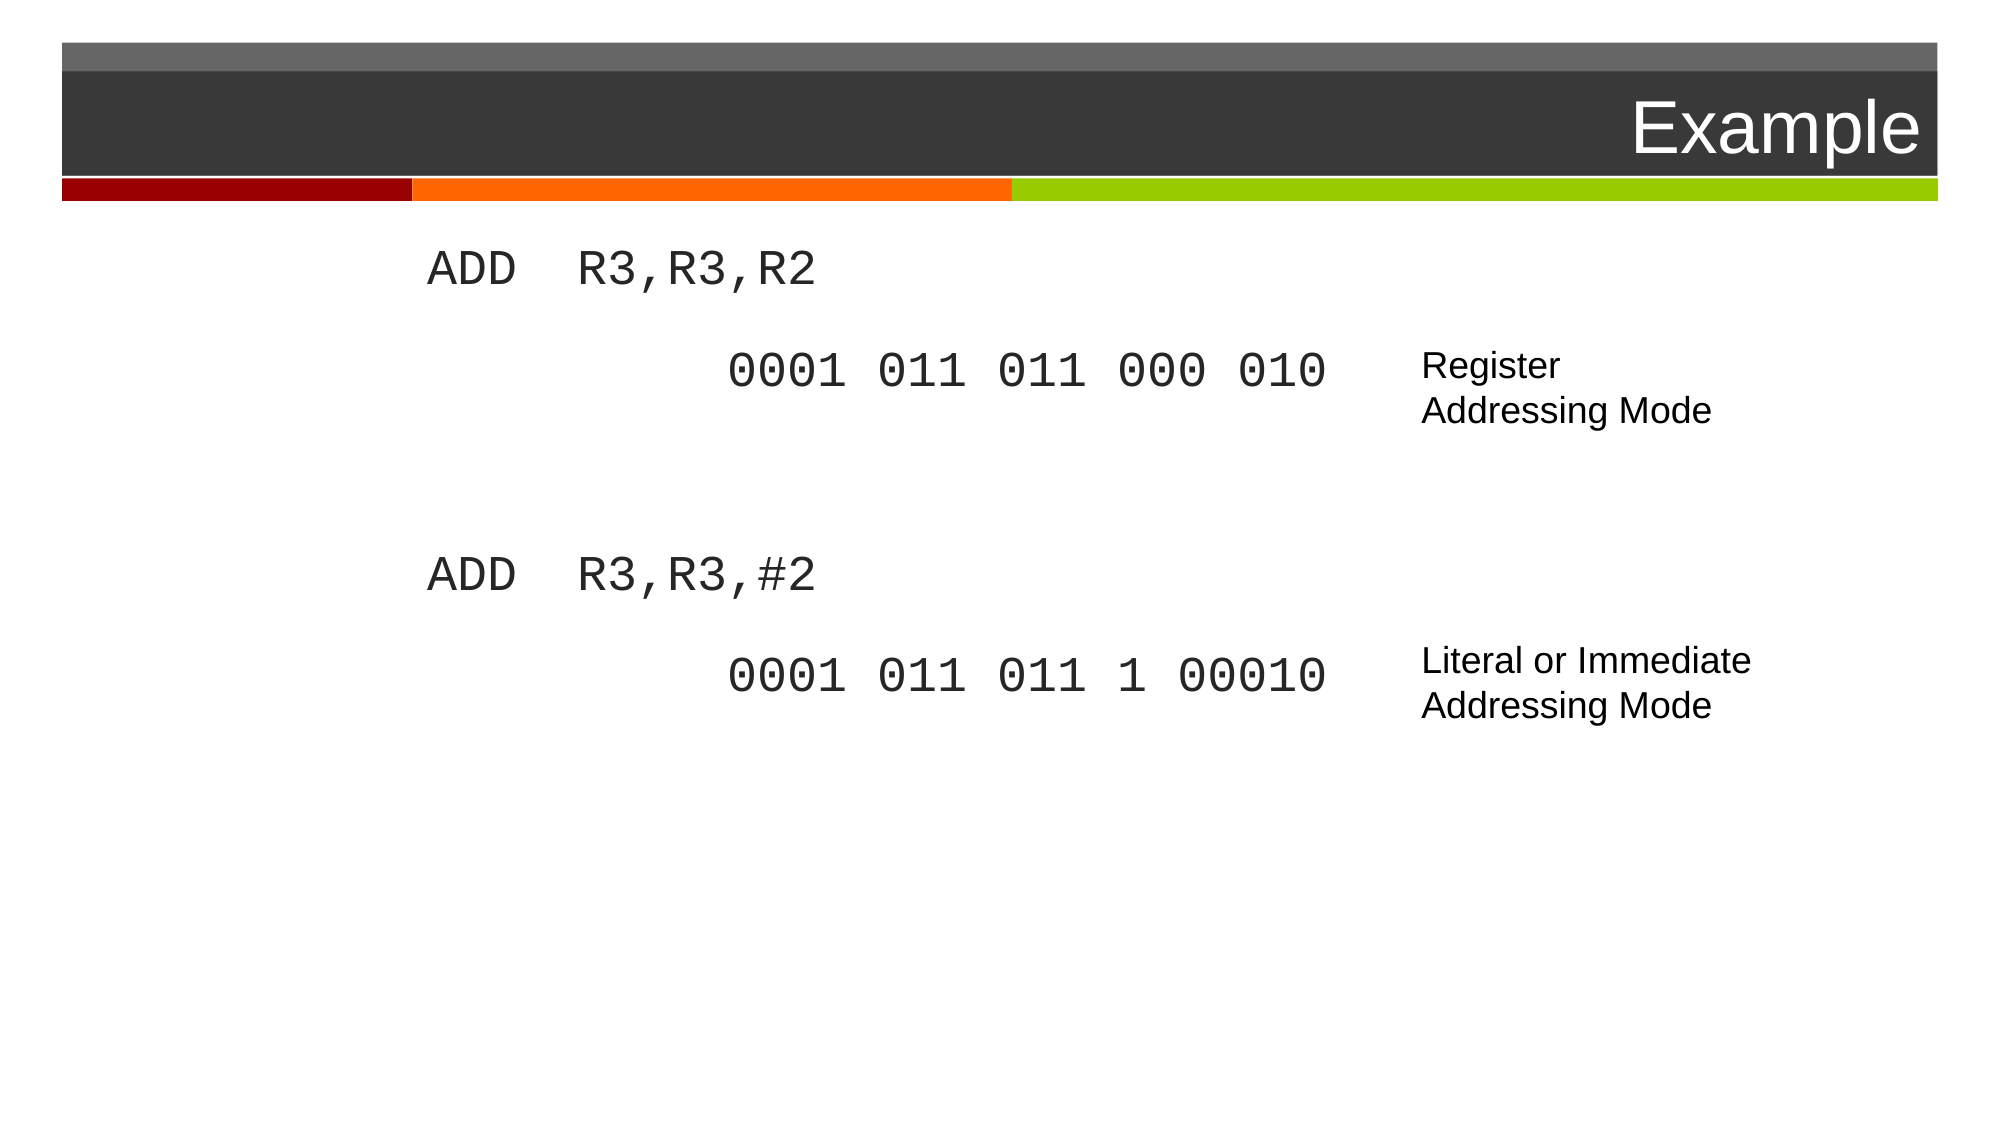

# Example
ADD	R3,R3,R2
		0001 011 011 000 010

ADD	R3,R3,#2
		0001 011 011 1 00010
Register
Addressing Mode
Literal or Immediate
Addressing Mode